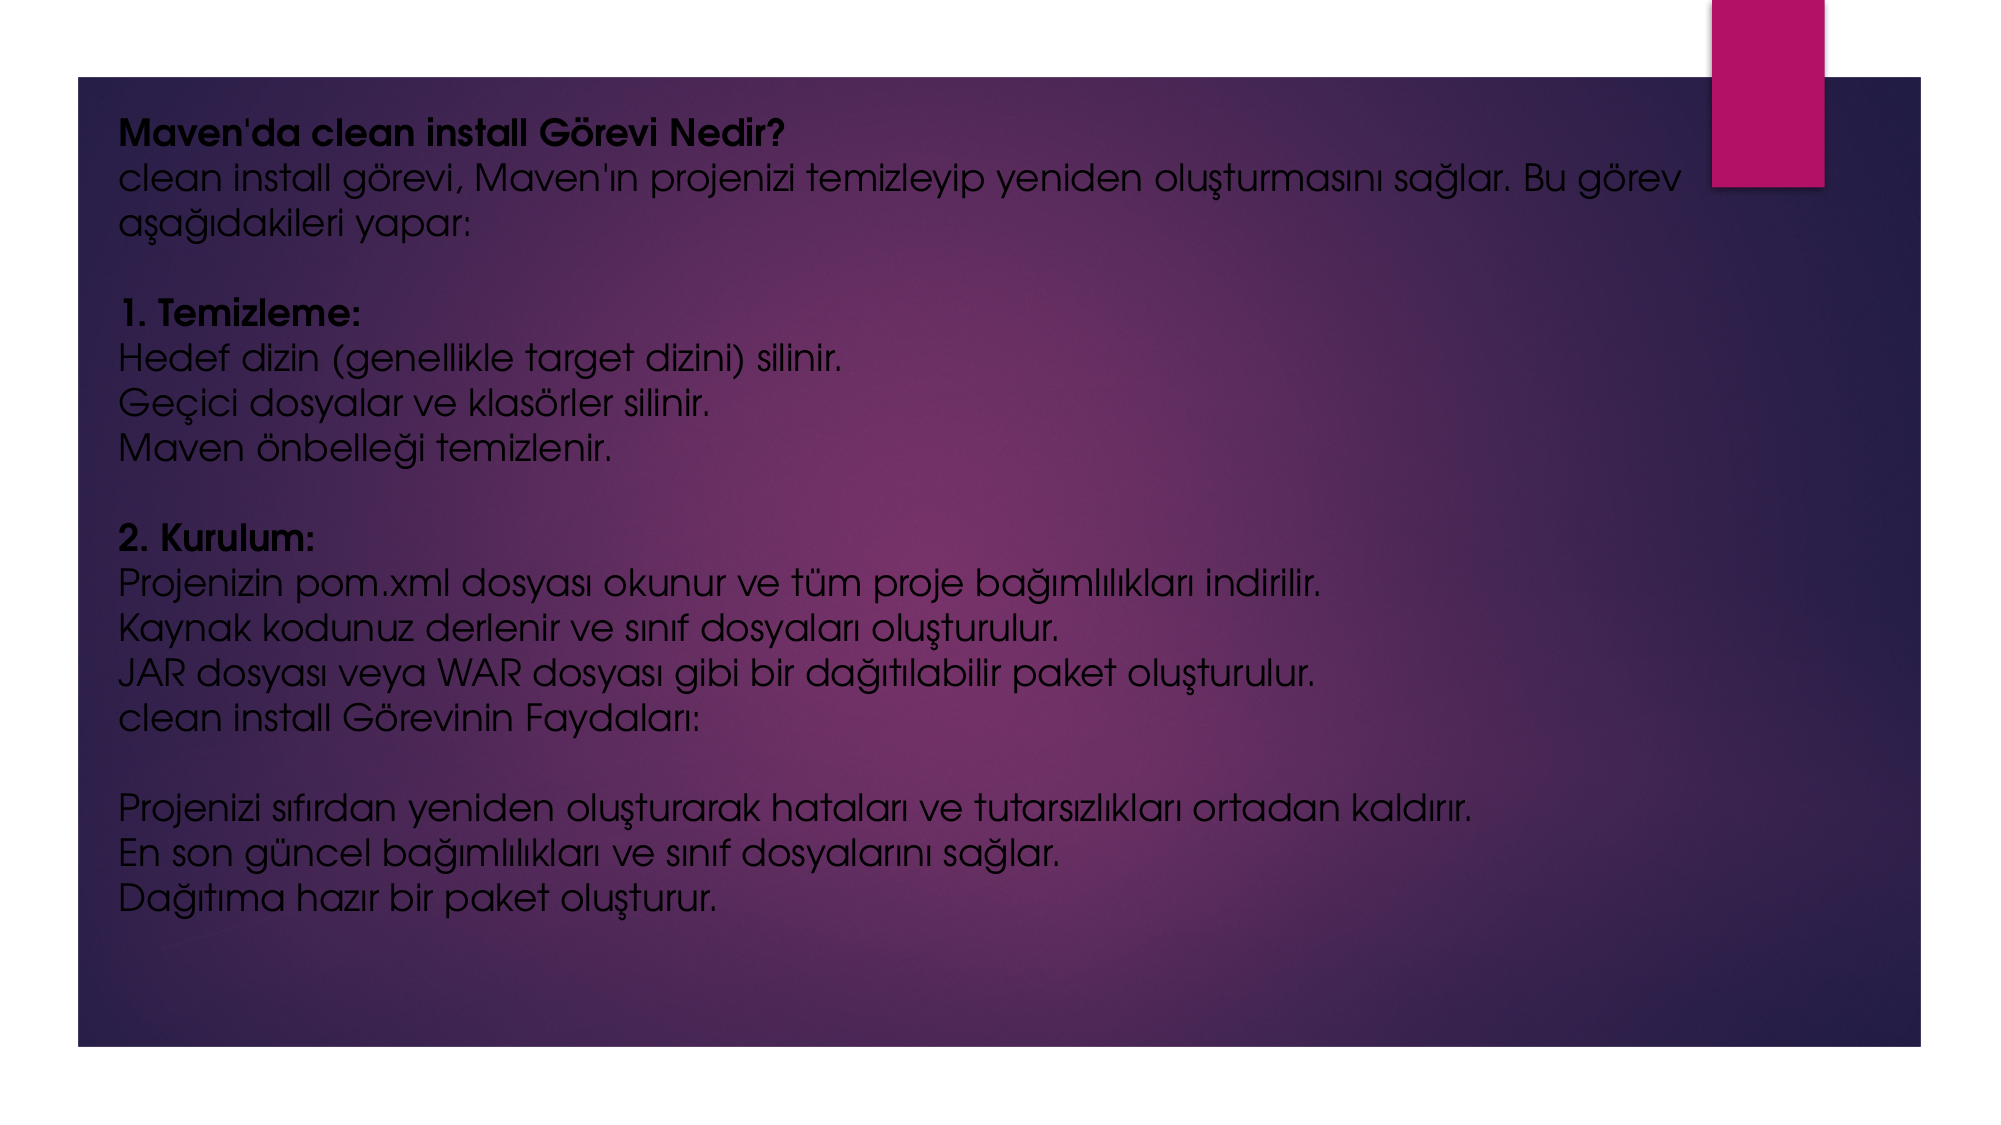

Maven'da clean install Görevi Nedir?
clean install görevi, Maven'ın projenizi temizleyip yeniden oluşturmasını sağlar. Bu görev aşağıdakileri yapar:

1. Temizleme:
Hedef dizin (genellikle target dizini) silinir.
Geçici dosyalar ve klasörler silinir.
Maven önbelleği temizlenir.

2. Kurulum:
Projenizin pom.xml dosyası okunur ve tüm proje bağımlılıkları indirilir.
Kaynak kodunuz derlenir ve sınıf dosyaları oluşturulur.
JAR dosyası veya WAR dosyası gibi bir dağıtılabilir paket oluşturulur.
clean install Görevinin Faydaları:

Projenizi sıfırdan yeniden oluşturarak hataları ve tutarsızlıkları ortadan kaldırır.
En son güncel bağımlılıkları ve sınıf dosyalarını sağlar.
Dağıtıma hazır bir paket oluşturur.